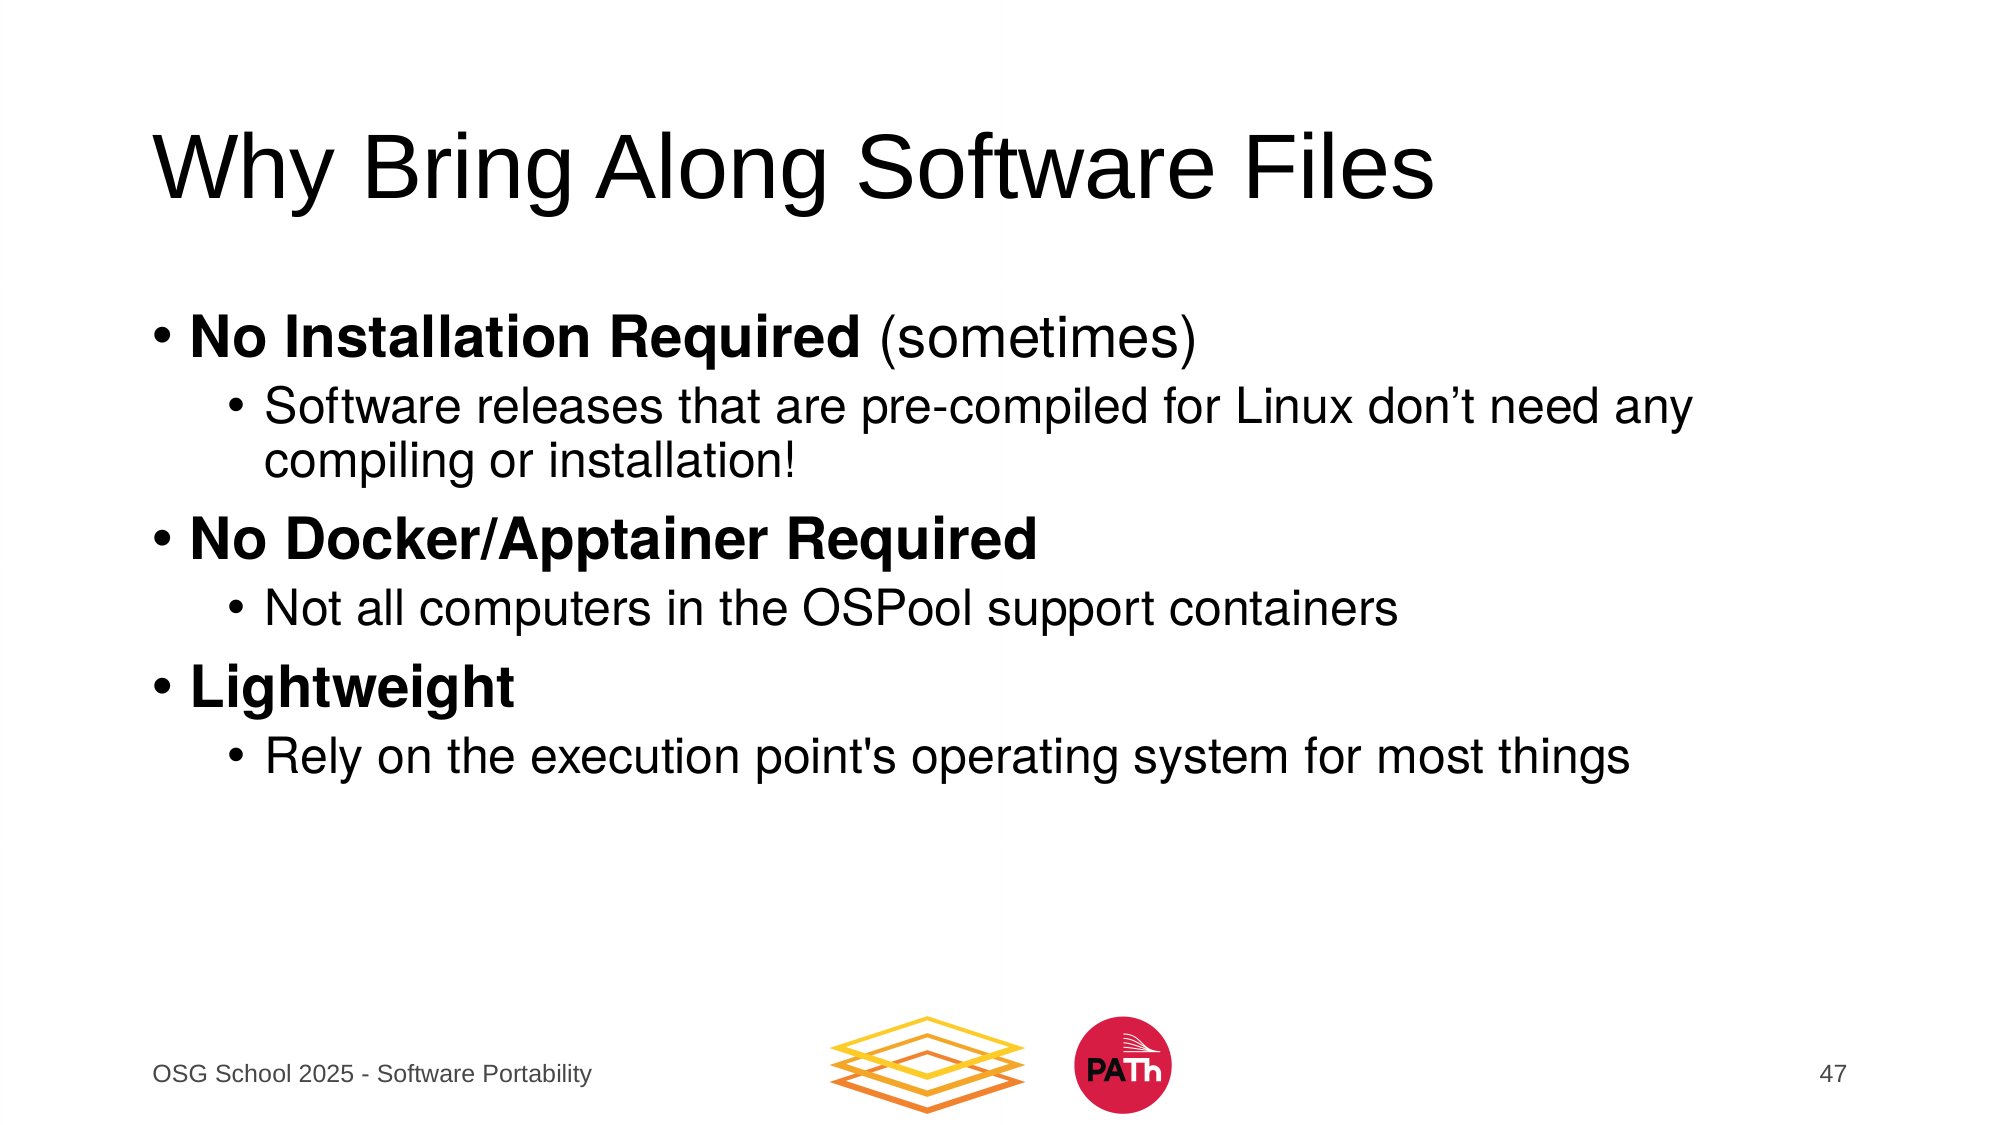

# Why Bring Along Software Files
No Installation Required (sometimes)
Software releases that are pre-compiled for Linux don’t need any compiling or installation!
No Docker/Apptainer Required
Not all computers in the OSPool support containers
Lightweight
Rely on the execution point's operating system for most things
OSG School 2025 - Software Portability
47